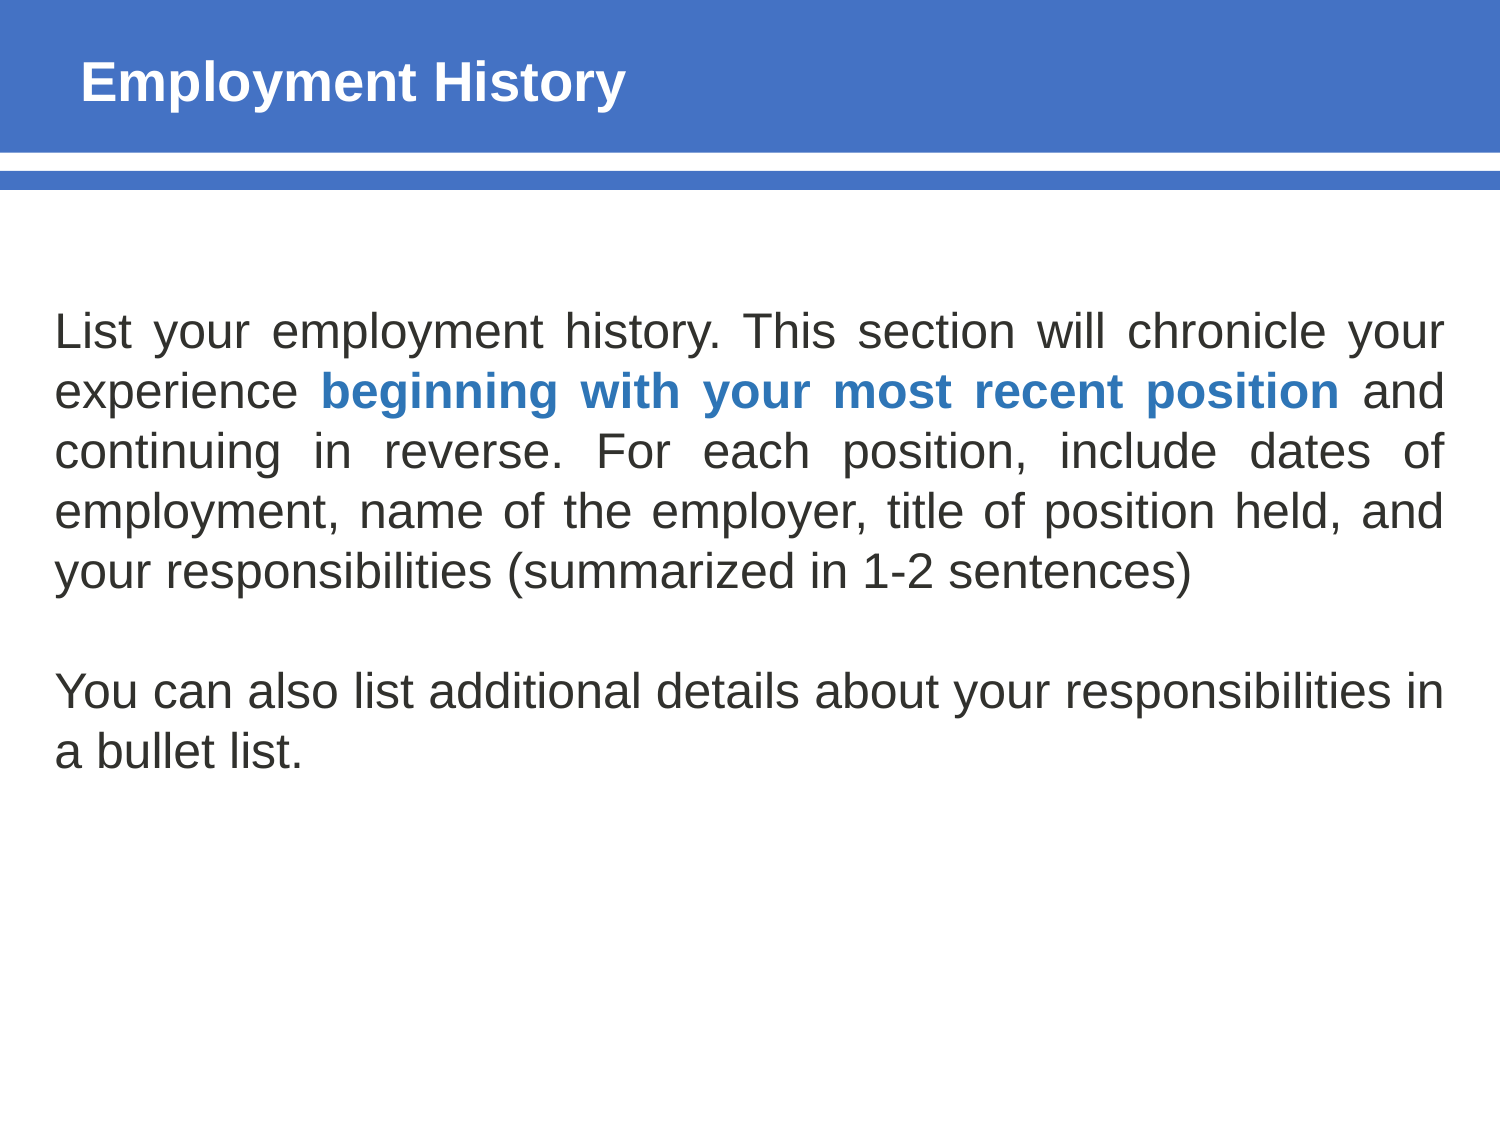

Employment History
List your employment history. This section will chronicle your experience beginning with your most recent position and continuing in reverse. For each position, include dates of employment, name of the employer, title of position held, and your responsibilities (summarized in 1-2 sentences)

You can also list additional details about your responsibilities in a bullet list.